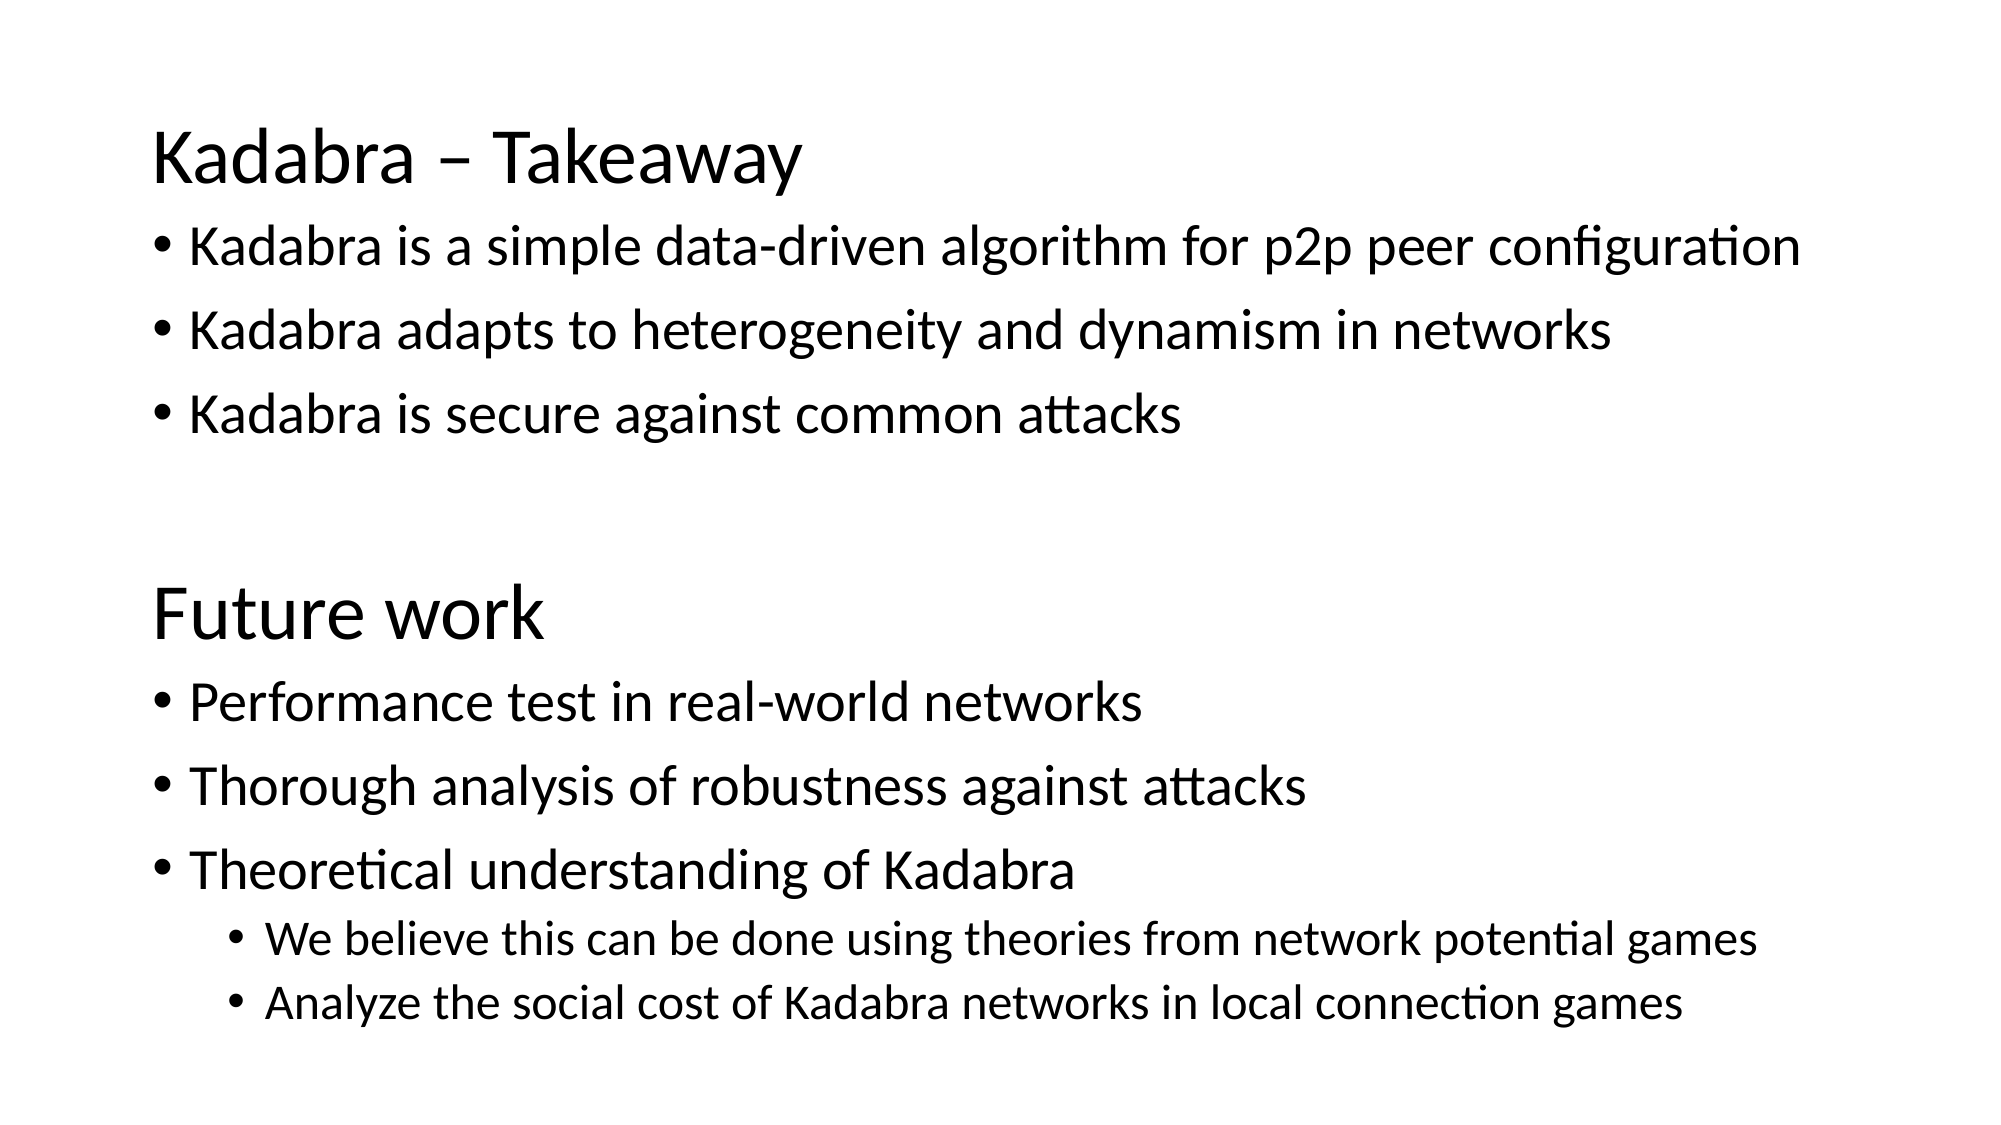

Kadabra – Takeaway
Kadabra is a simple data-driven algorithm for p2p peer configuration
Kadabra adapts to heterogeneity and dynamism in networks
Kadabra is secure against common attacks
# Future work
Performance test in real-world networks
Thorough analysis of robustness against attacks
Theoretical understanding of Kadabra
We believe this can be done using theories from network potential games
Analyze the social cost of Kadabra networks in local connection games